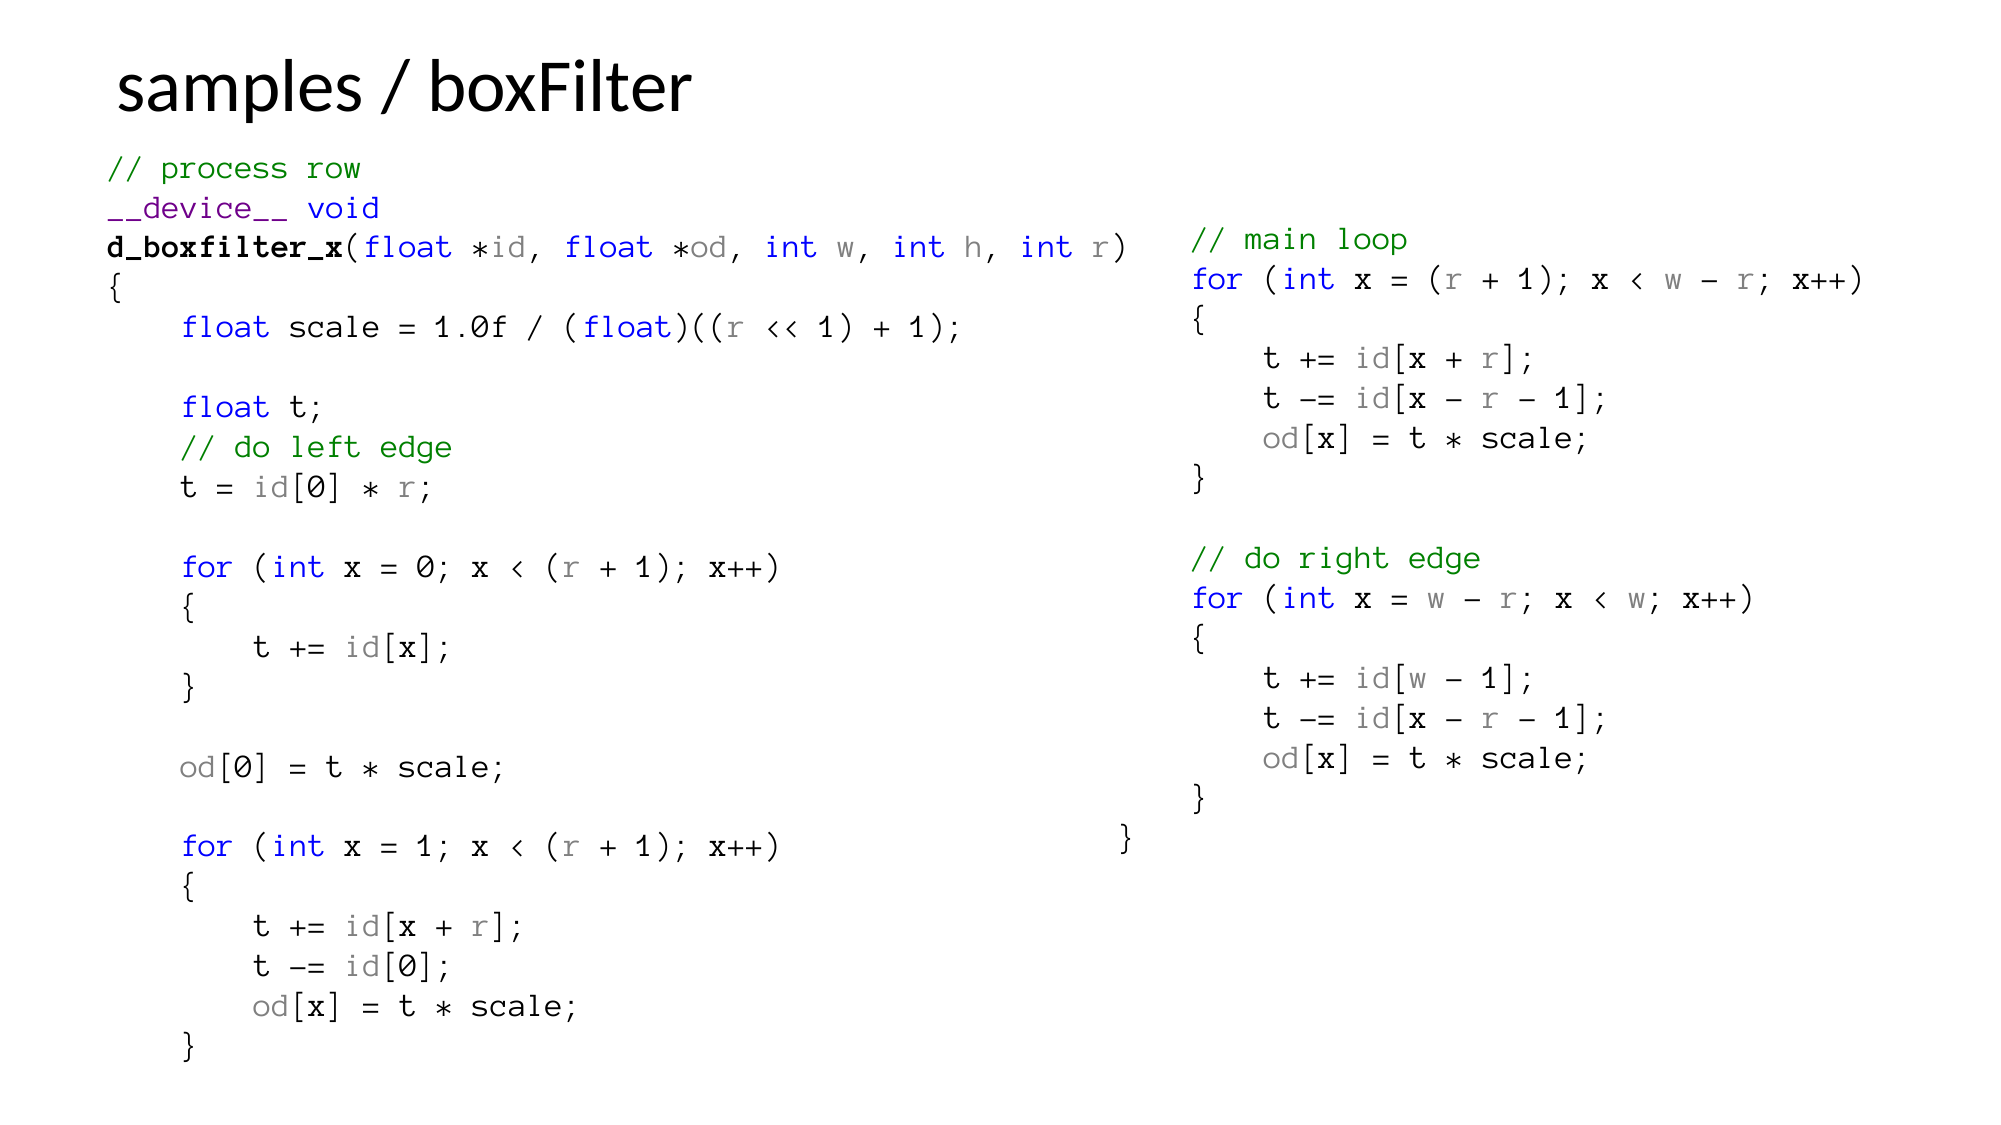

# samples / boxFilter
// process row
__device__ void
d_boxfilter_x(float *id, float *od, int w, int h, int r)
{
    float scale = 1.0f / (float)((r << 1) + 1);

    float t;
    // do left edge
    t = id[0] * r;

    for (int x = 0; x < (r + 1); x++)
    {
        t += id[x];
    }

    od[0] = t * scale;

    for (int x = 1; x < (r + 1); x++)
    {
        t += id[x + r];
        t -= id[0];
        od[x] = t * scale;
    }

    // main loop
    for (int x = (r + 1); x < w - r; x++)
    {
        t += id[x + r];
        t -= id[x - r - 1];
        od[x] = t * scale;
    }

    // do right edge
    for (int x = w - r; x < w; x++)
    {
        t += id[w - 1];
        t -= id[x - r - 1];
        od[x] = t * scale;
    }
}